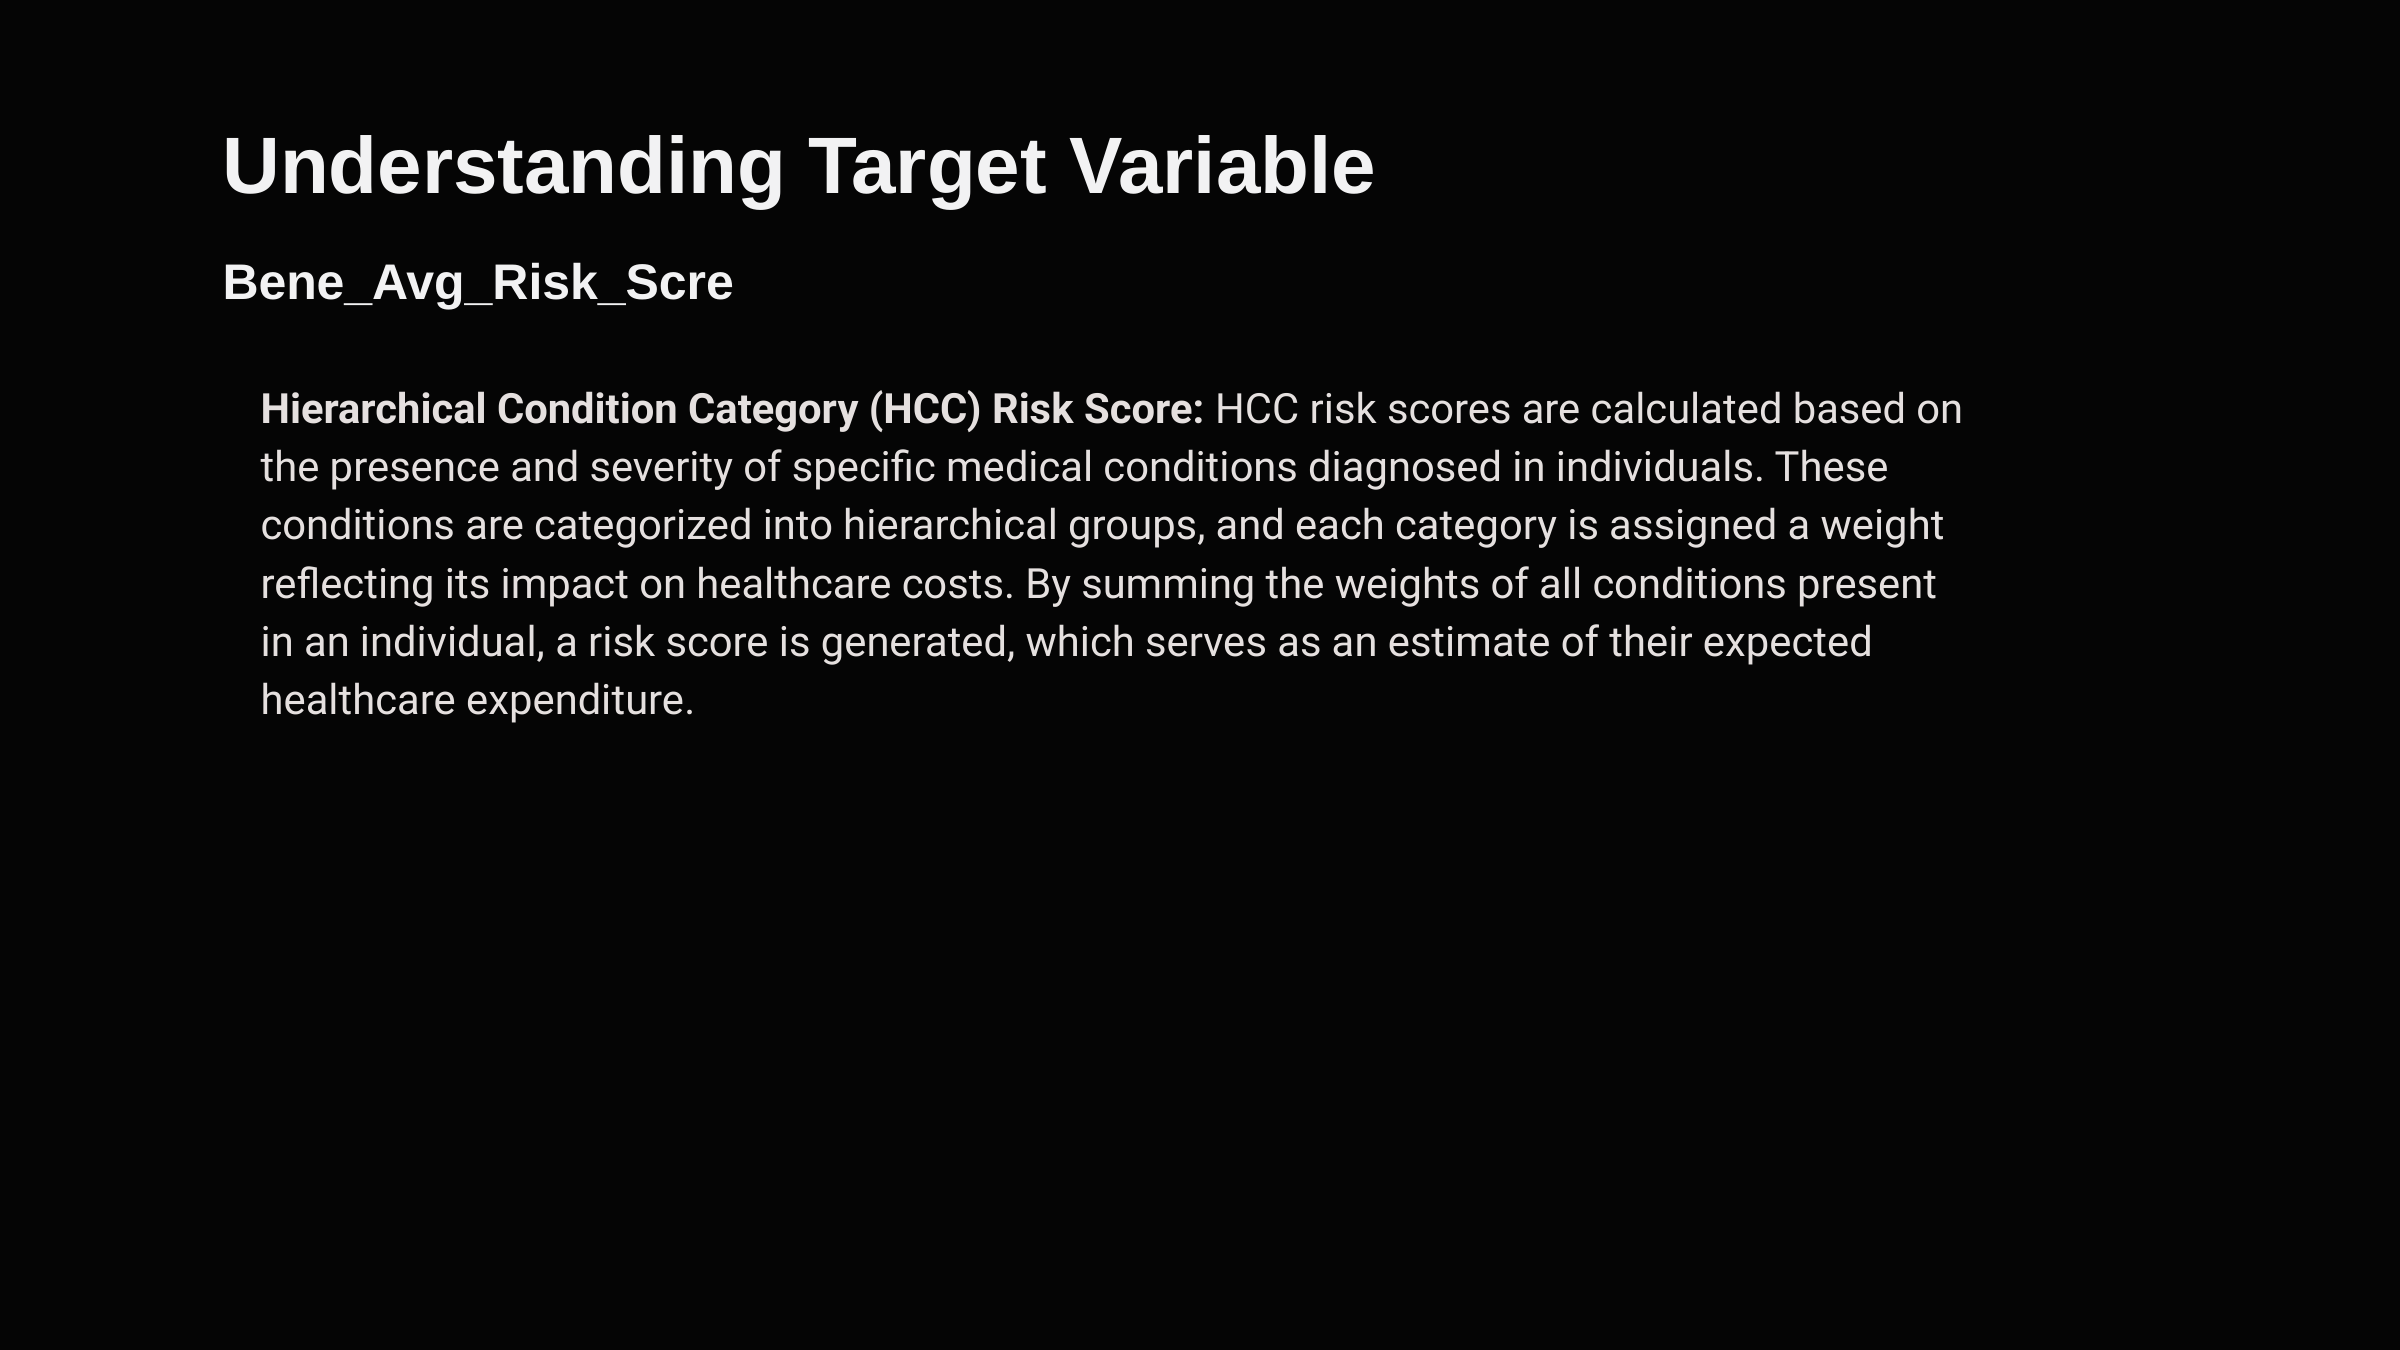

Understanding Target Variable
Bene_Avg_Risk_Scre
Hierarchical Condition Category (HCC) Risk Score: HCC risk scores are calculated based on the presence and severity of specific medical conditions diagnosed in individuals. These conditions are categorized into hierarchical groups, and each category is assigned a weight reflecting its impact on healthcare costs. By summing the weights of all conditions present in an individual, a risk score is generated, which serves as an estimate of their expected healthcare expenditure.